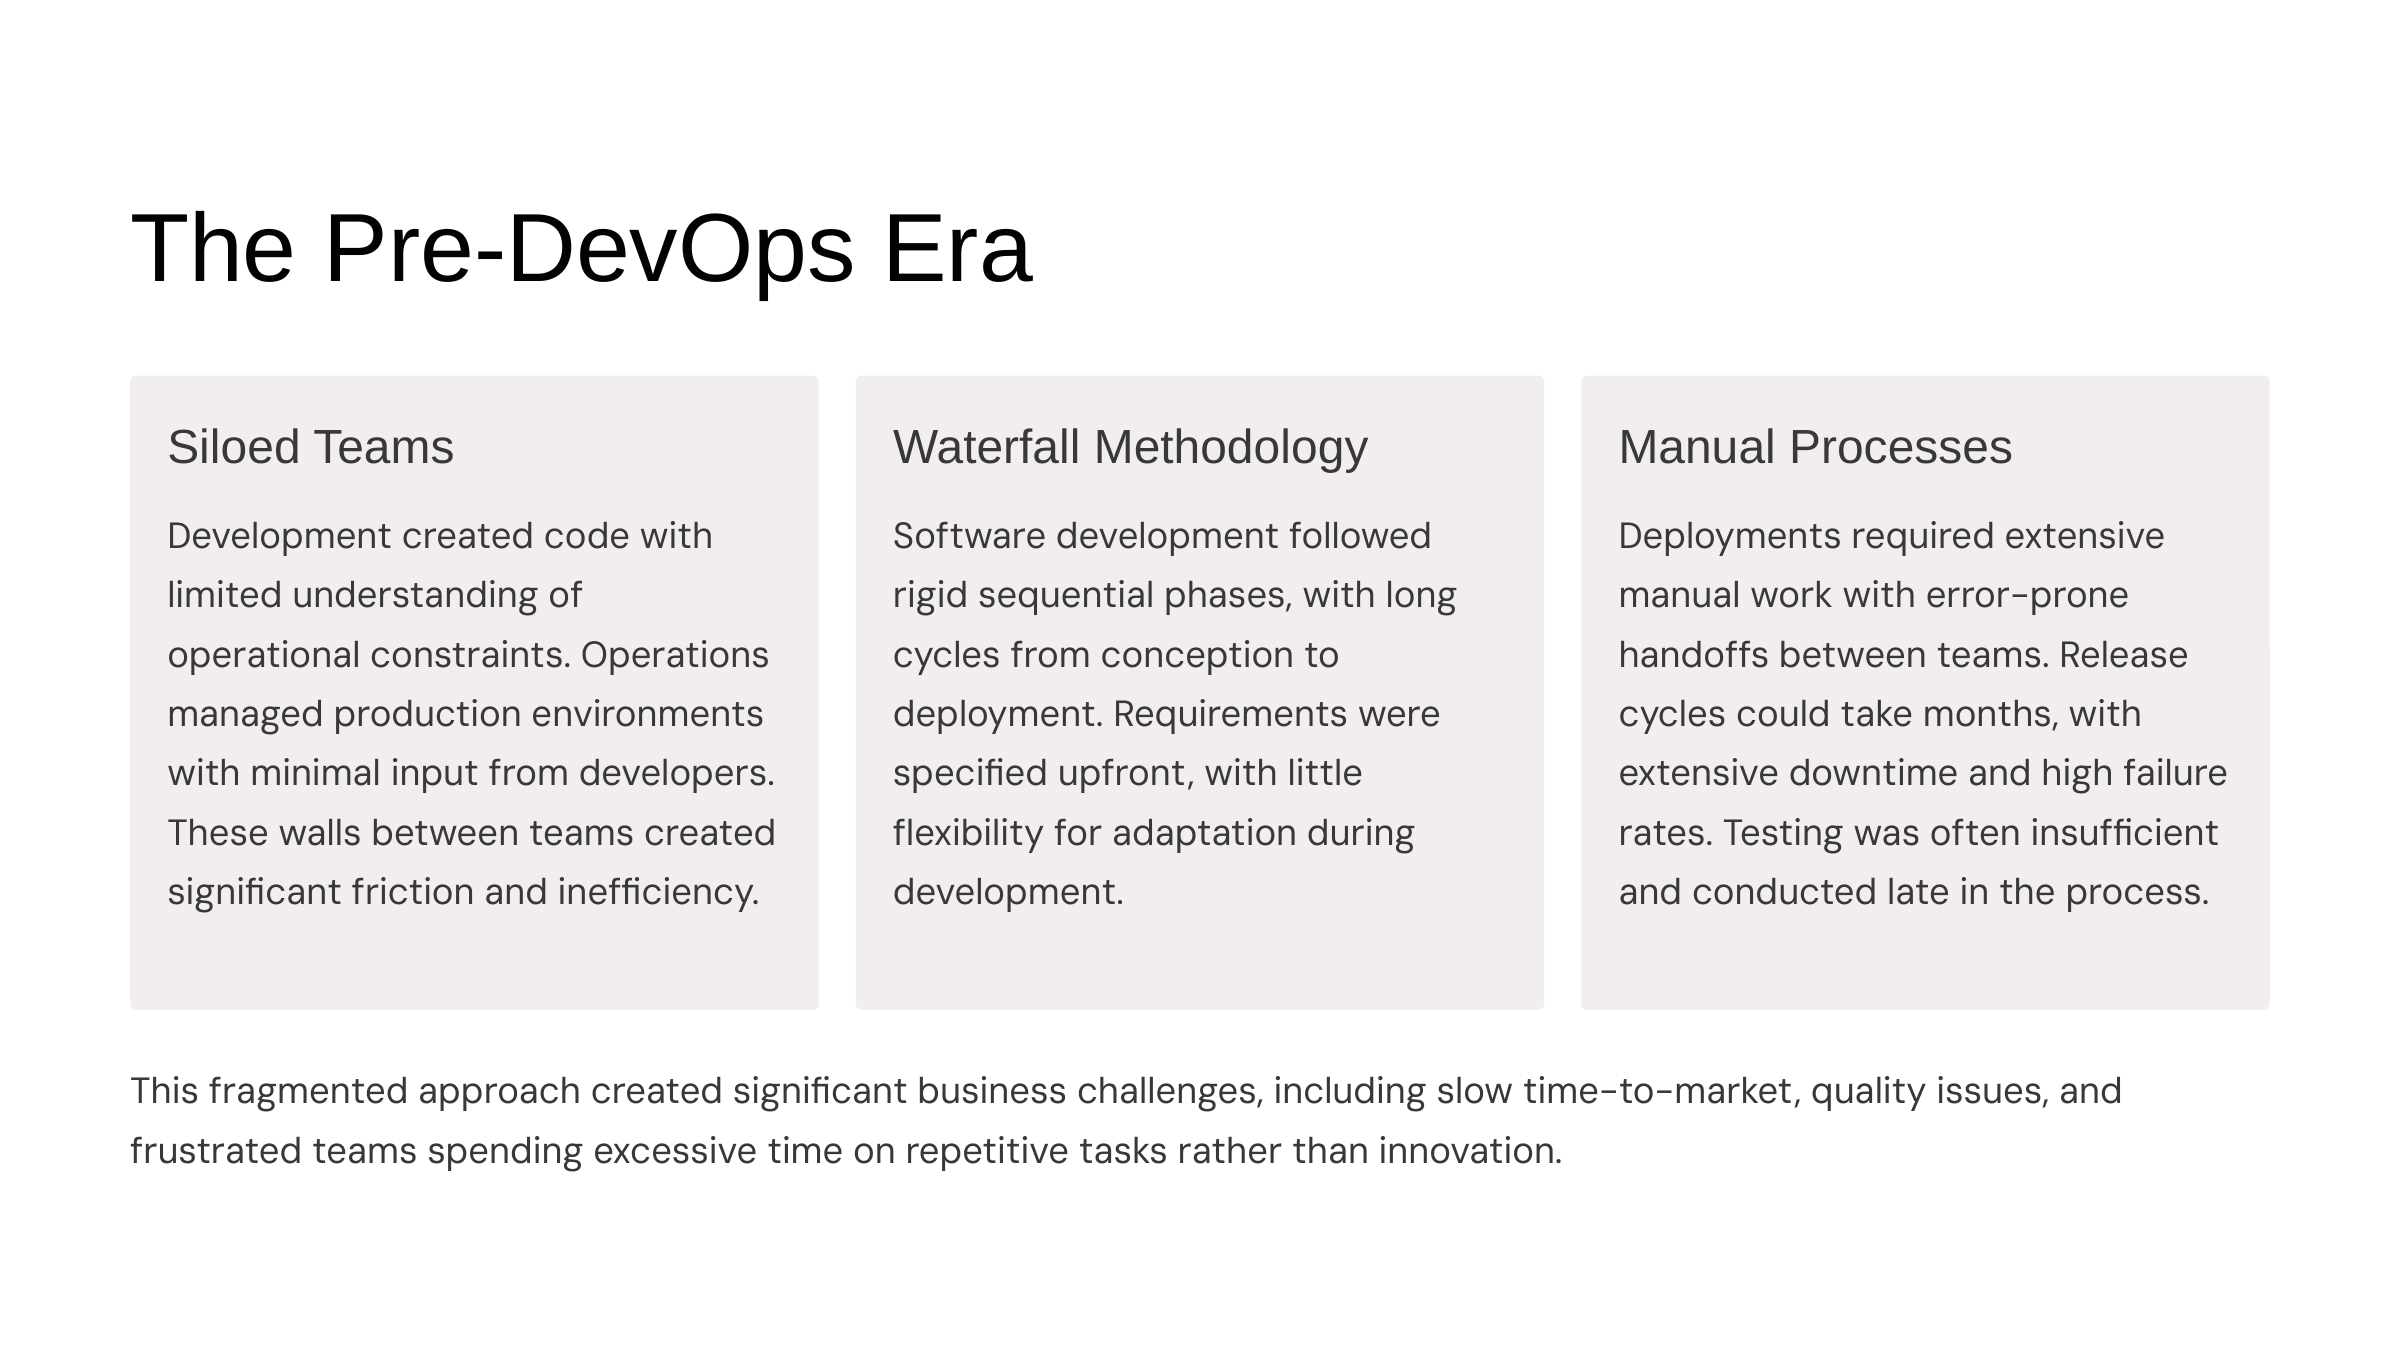

The Pre-DevOps Era

Siloed Teams
Waterfall Methodology
Manual Processes
Development created code with limited understanding of operational constraints. Operations managed production environments with minimal input from developers. These walls between teams created significant friction and inefficiency.
Software development followed rigid sequential phases, with long cycles from conception to deployment. Requirements were specified upfront, with little flexibility for adaptation during development.
Deployments required extensive manual work with error-prone handoffs between teams. Release cycles could take months, with extensive downtime and high failure rates. Testing was often insufficient and conducted late in the process.
This fragmented approach created significant business challenges, including slow time-to-market, quality issues, and frustrated teams spending excessive time on repetitive tasks rather than innovation.